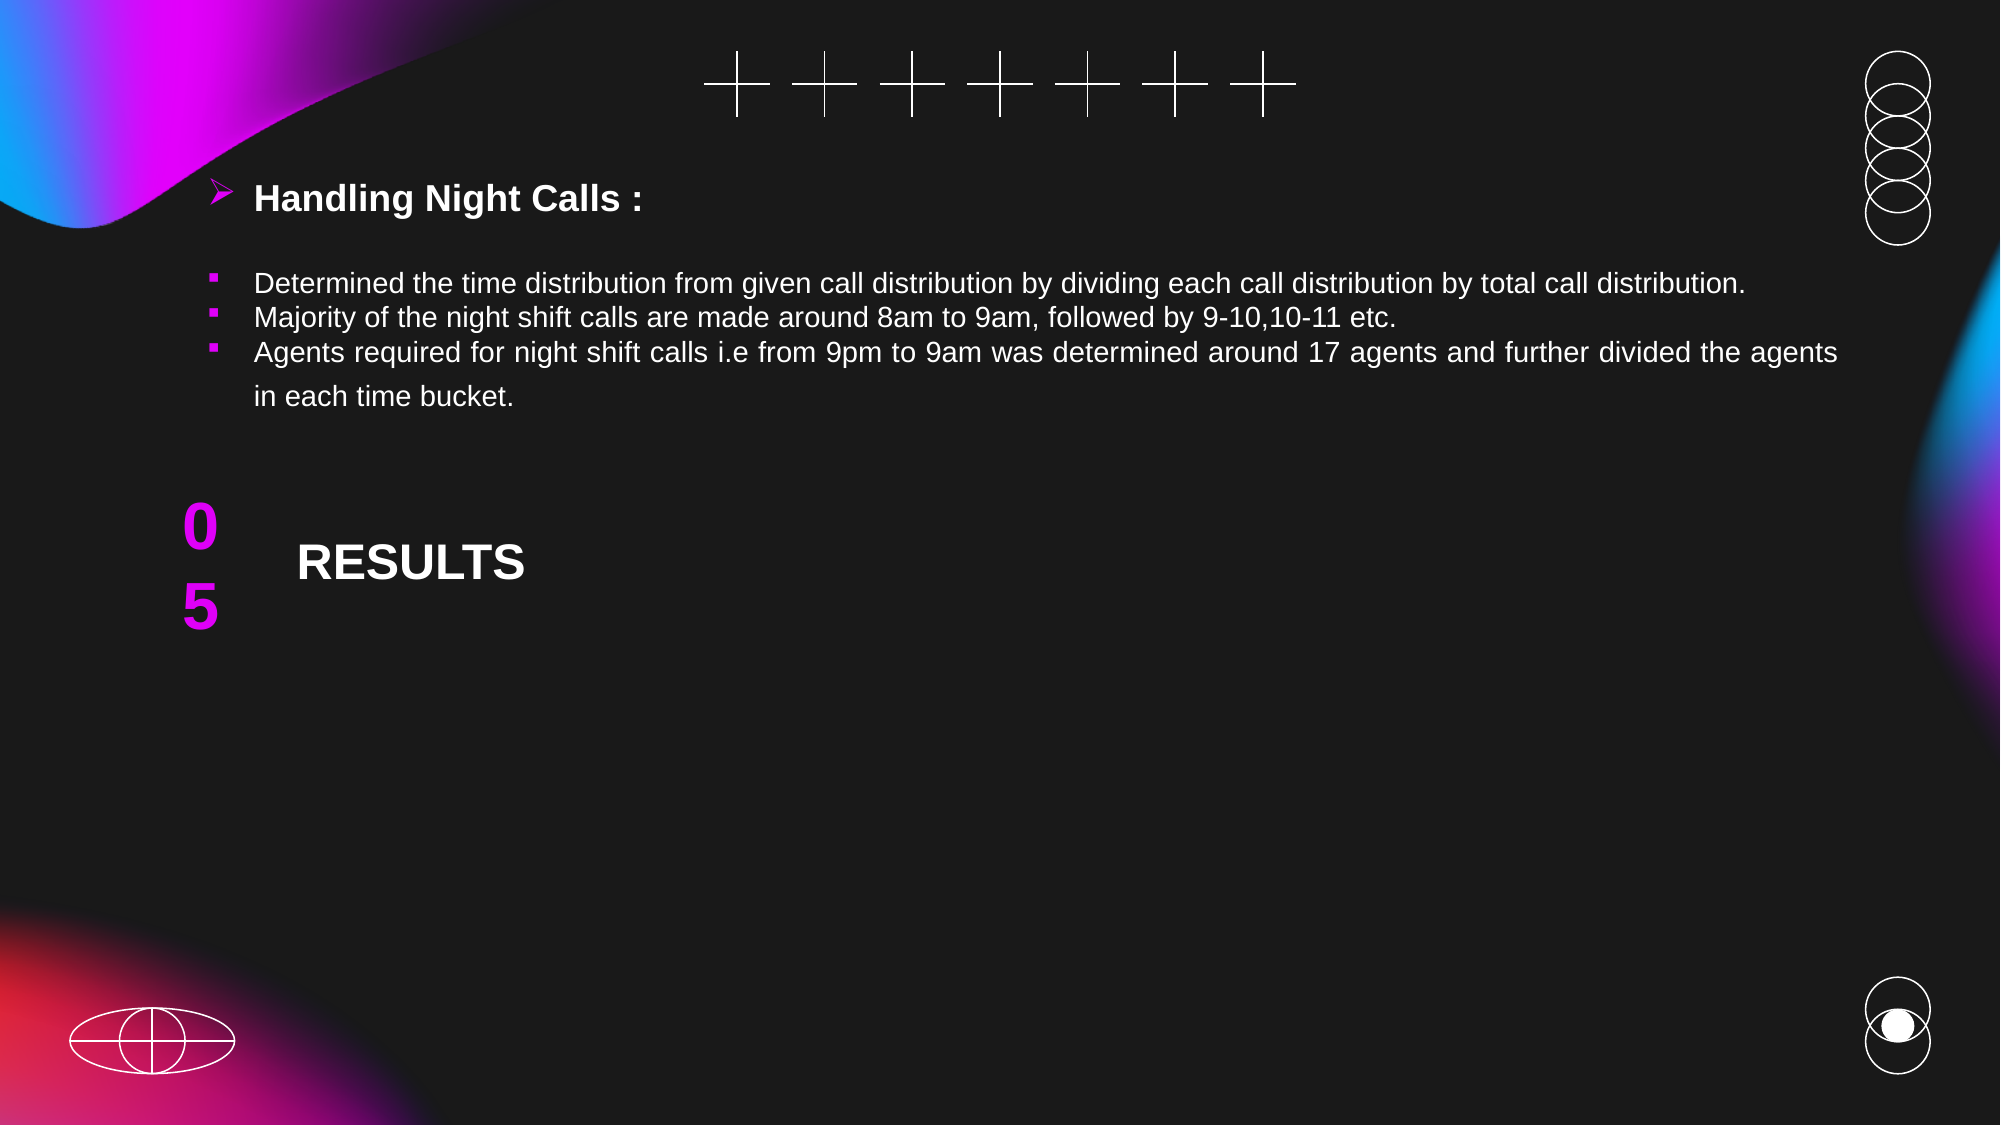

Handling Night Calls :

Determined the time distribution from given call distribution by dividing each call distribution by total call distribution.
Majority of the night shift calls are made around 8am to 9am, followed by 9-10,10-11 etc.
Agents required for night shift calls i.e from 9pm to 9am was determined around 17 agents and further divided the agents in each time bucket.

05
RESULTS